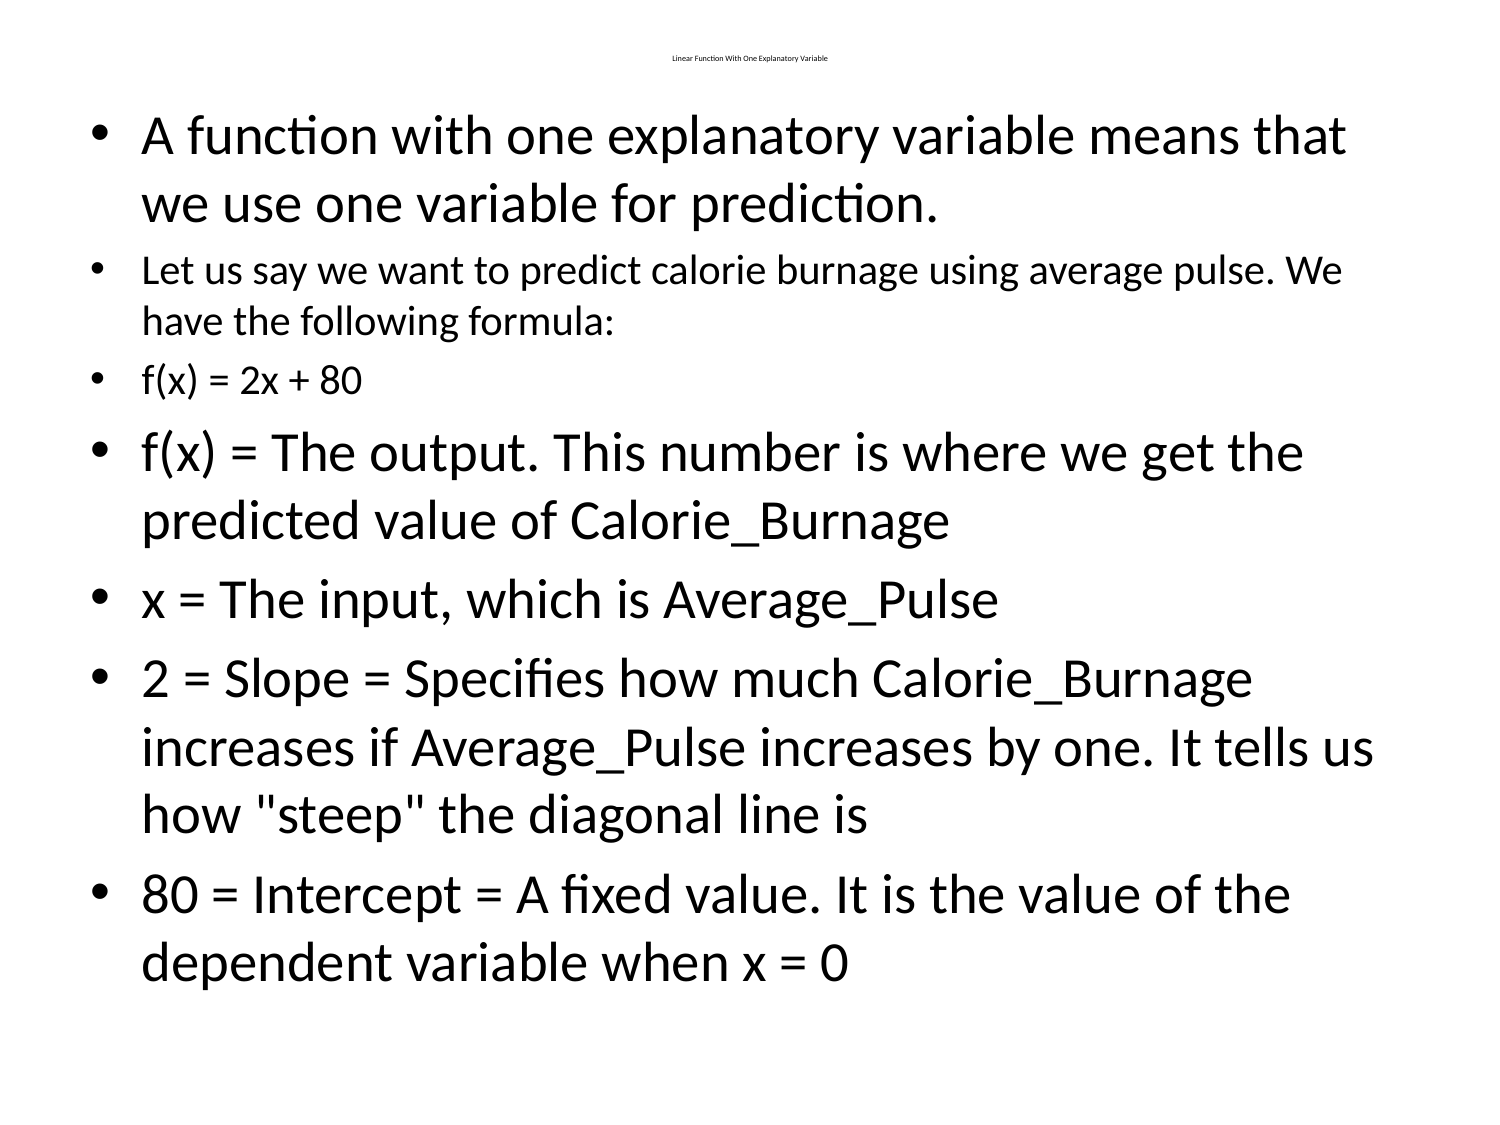

# Linear Function With One Explanatory Variable
A function with one explanatory variable means that we use one variable for prediction.
Let us say we want to predict calorie burnage using average pulse. We have the following formula:
f(x) = 2x + 80
f(x) = The output. This number is where we get the predicted value of Calorie_Burnage
x = The input, which is Average_Pulse
2 = Slope = Specifies how much Calorie_Burnage increases if Average_Pulse increases by one. It tells us how "steep" the diagonal line is
80 = Intercept = A fixed value. It is the value of the dependent variable when x = 0